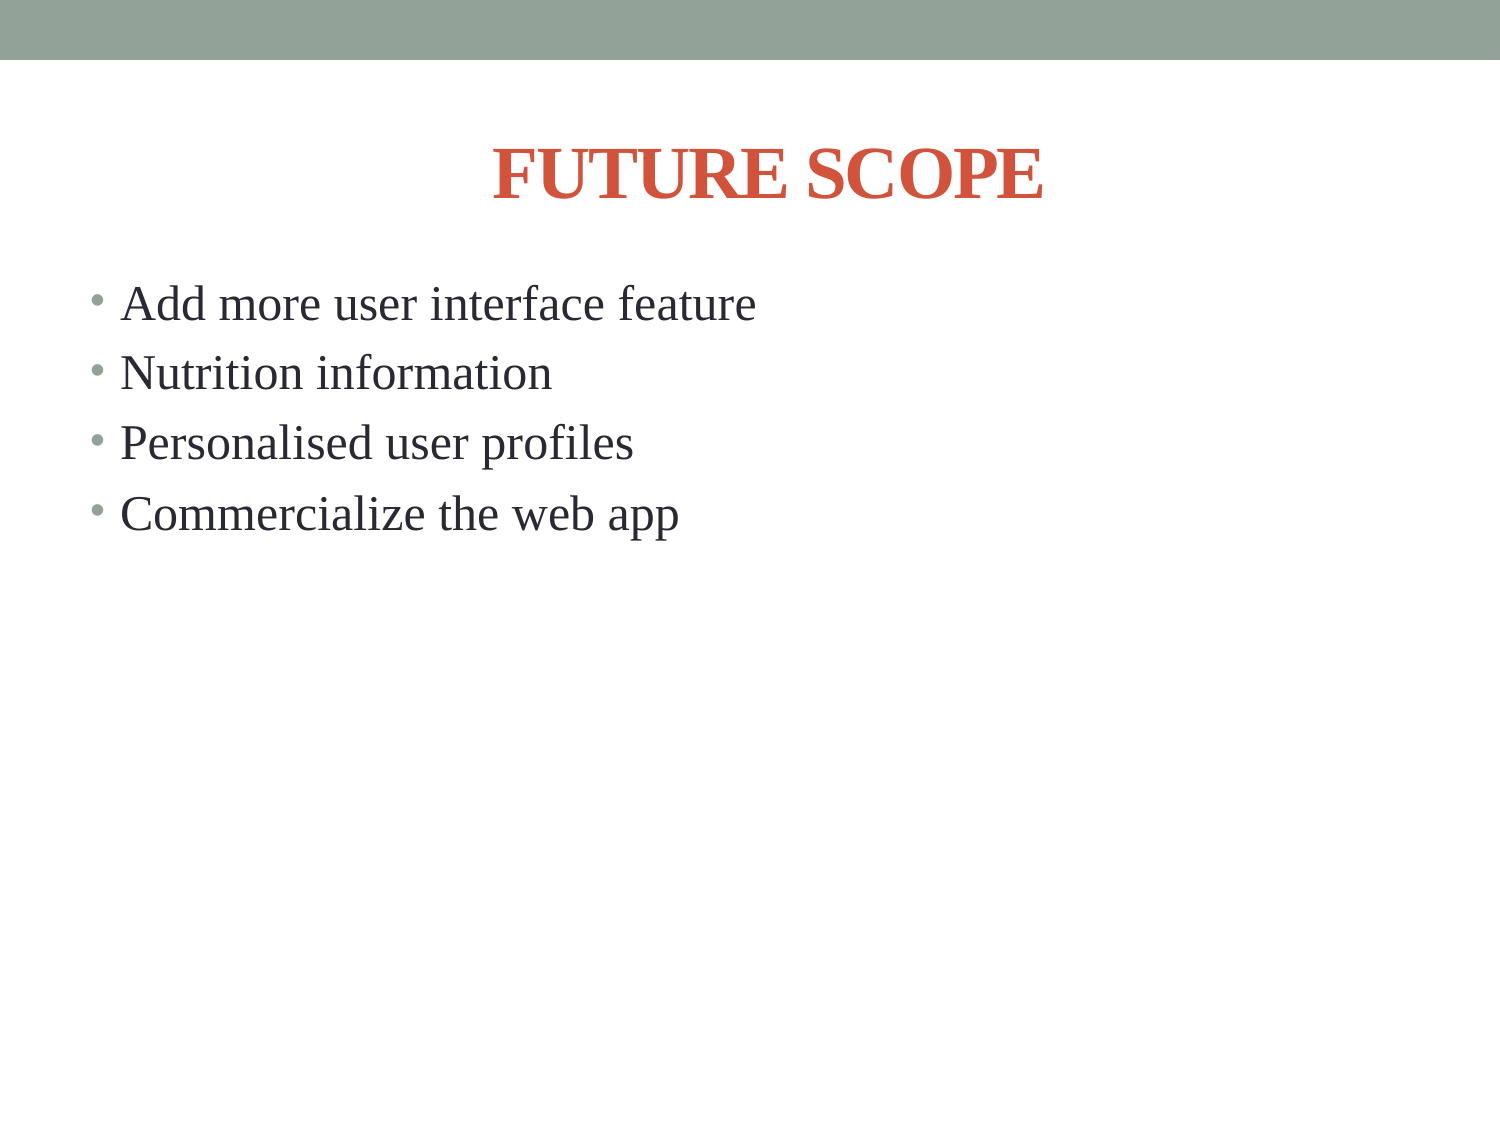

# FUTURE SCOPE
Add more user interface feature
Nutrition information
Personalised user profiles
Commercialize the web app